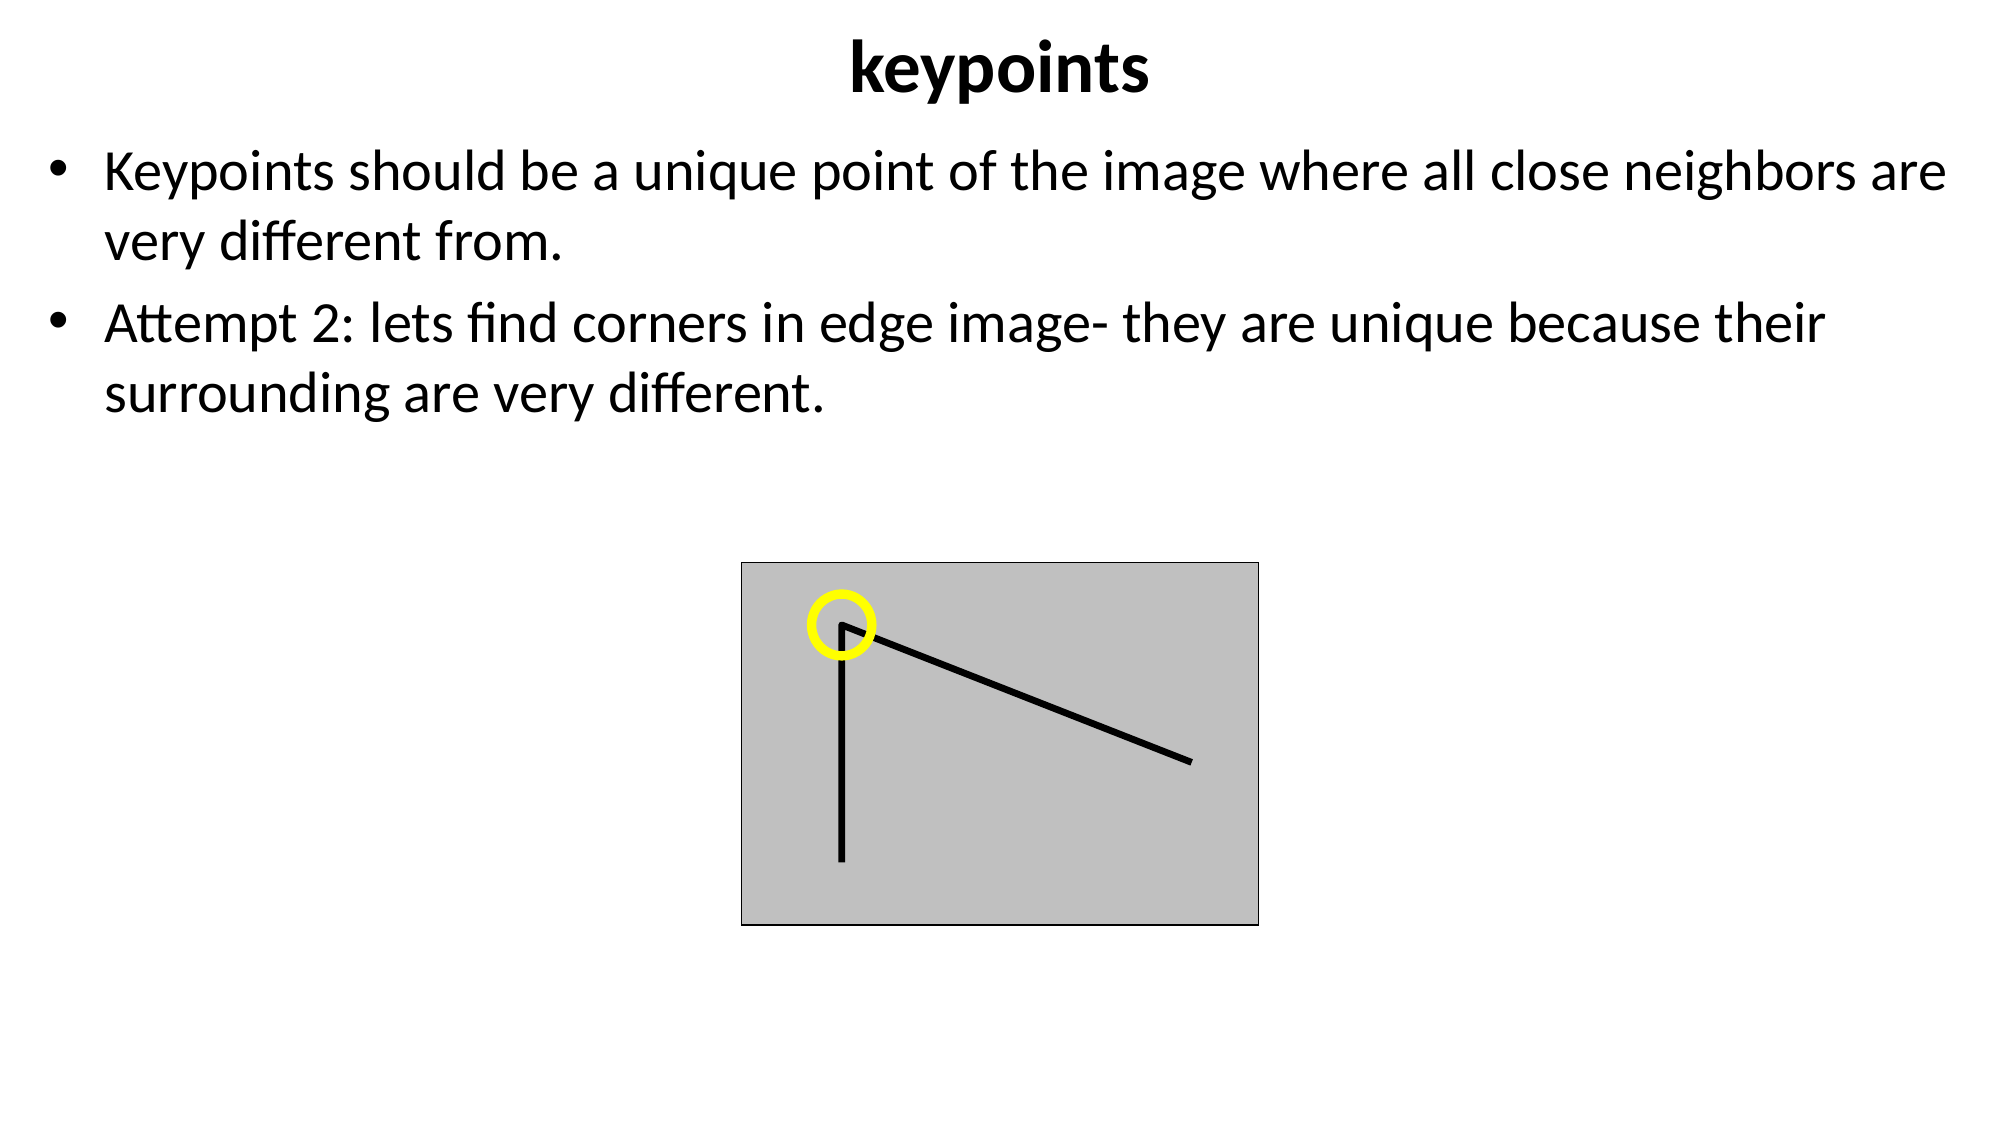

# keypoints
Keypoints should be a unique point of the image where all close neighbors are very different from.
Attempt 2: lets find corners in edge image- they are unique because their surrounding are very different.